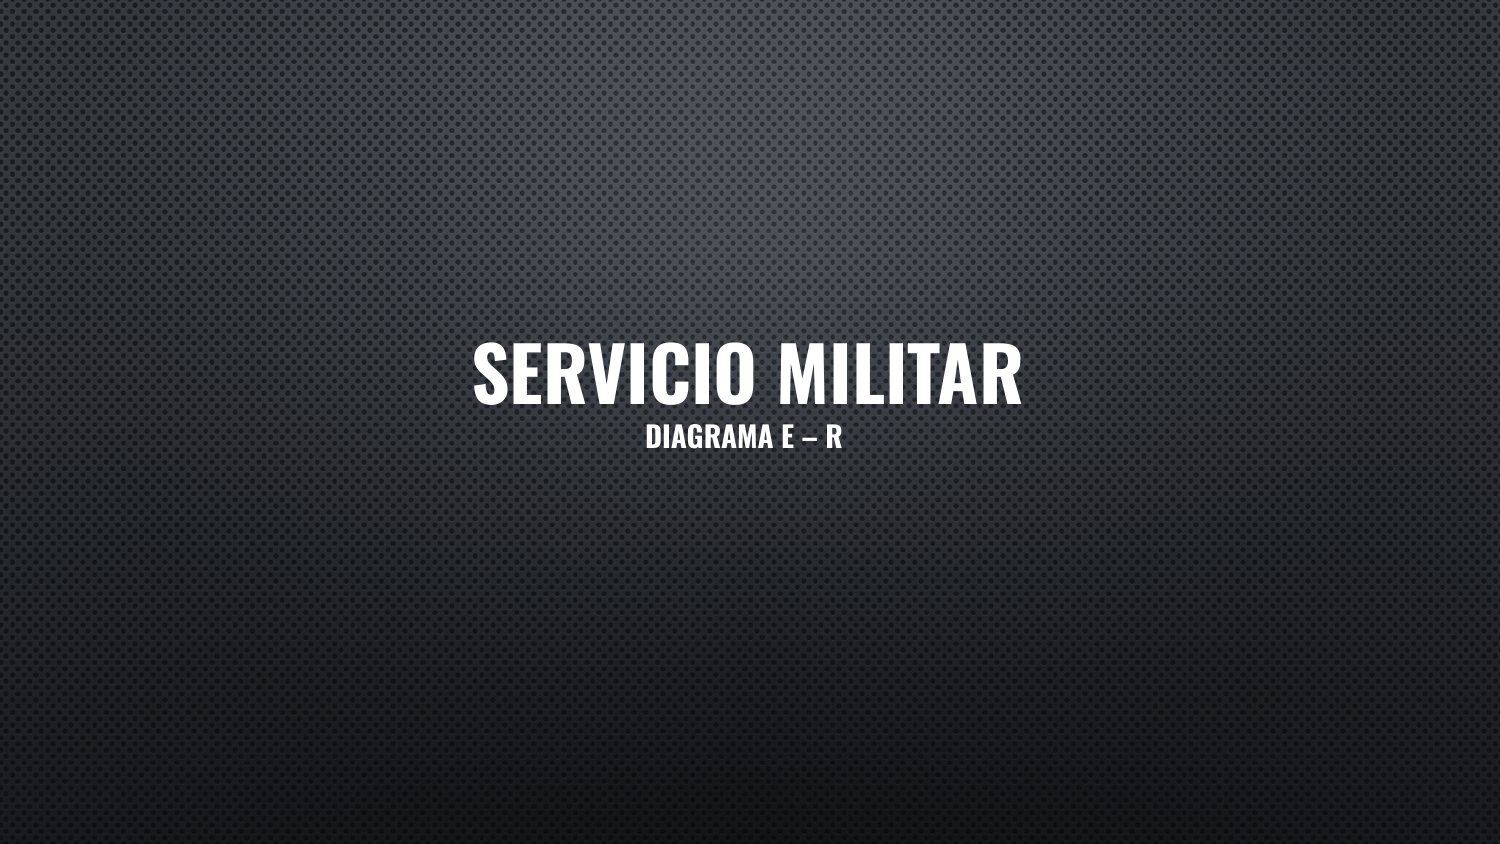

# SERVICIO MILITAR Diagrama E – R